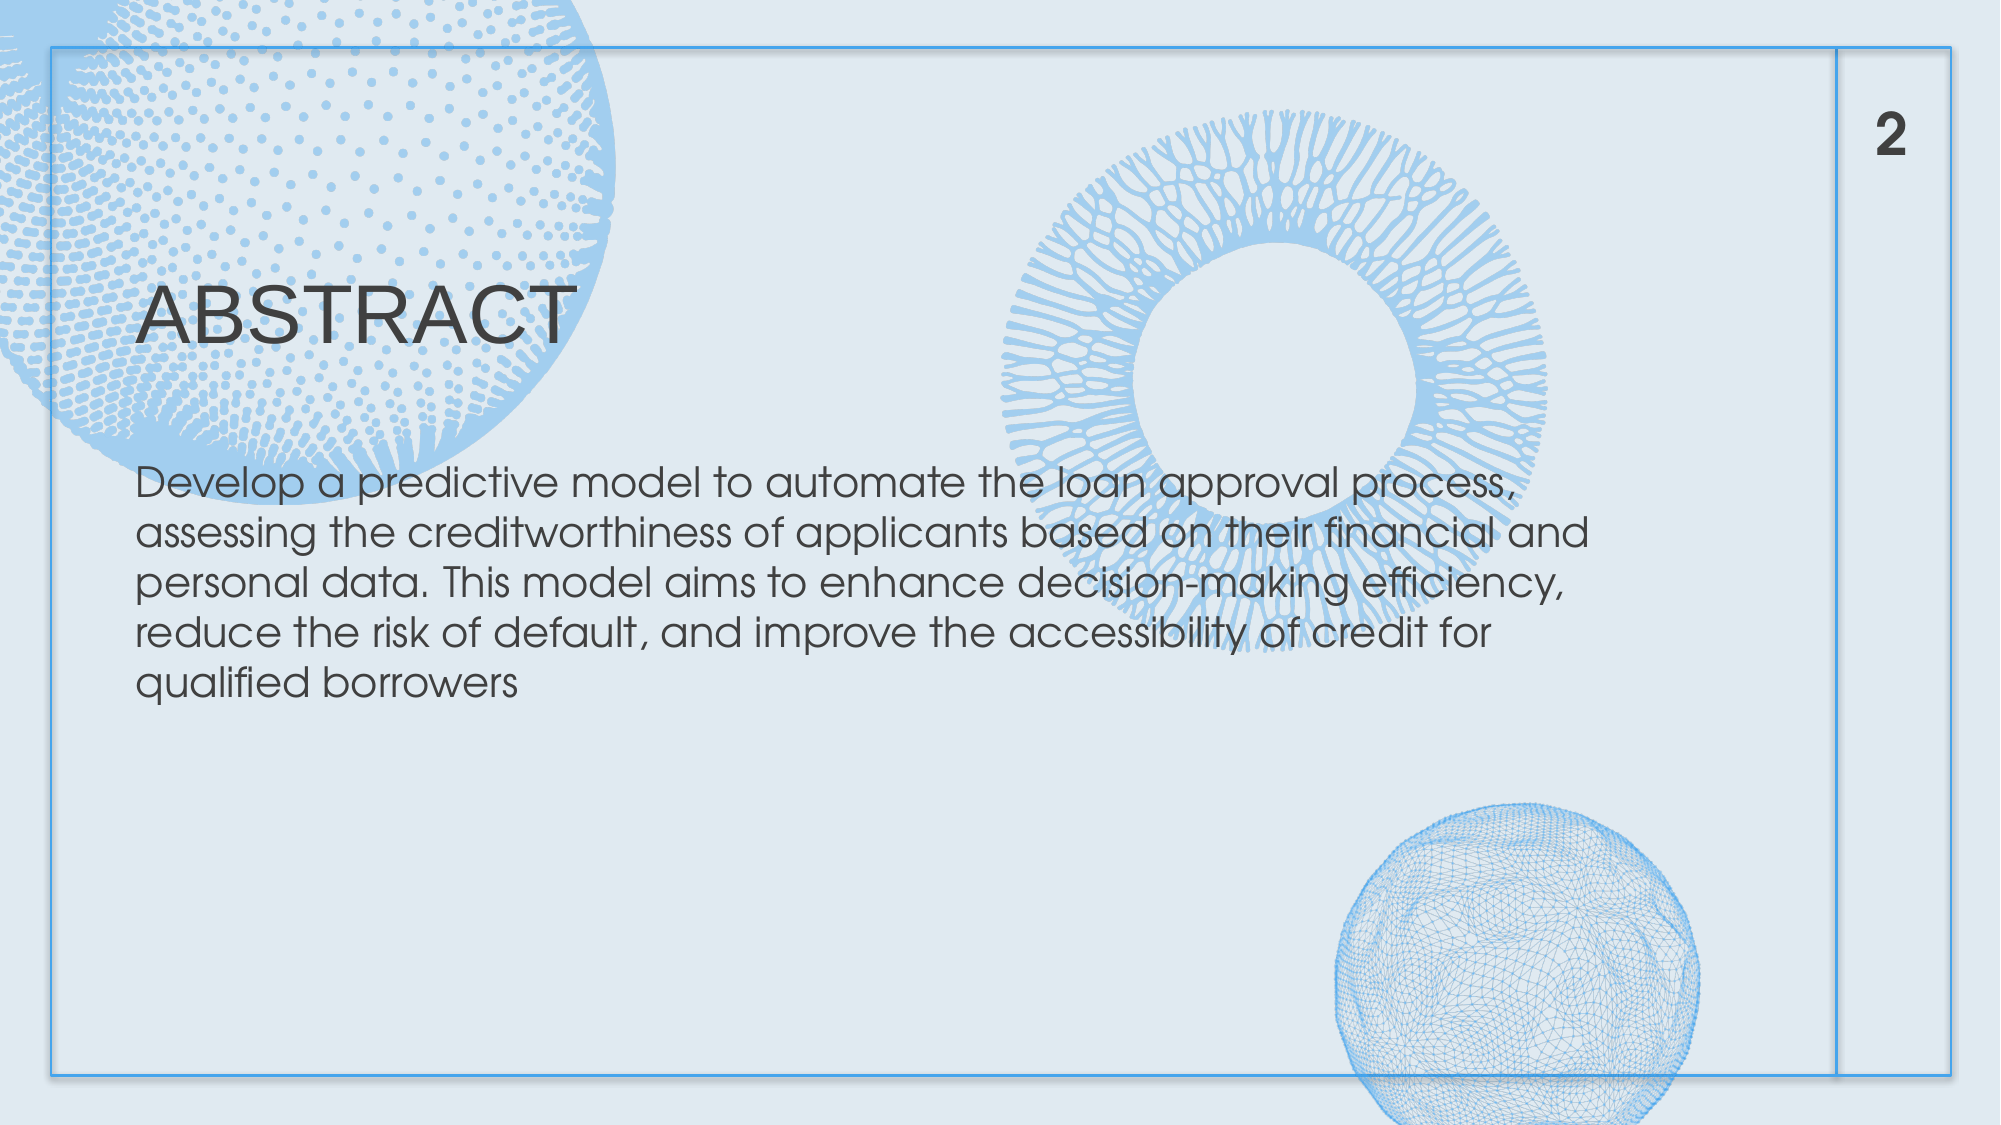

2
# abstract
Develop a predictive model to automate the loan approval process, assessing the creditworthiness of applicants based on their financial and personal data. This model aims to enhance decision-making efficiency, reduce the risk of default, and improve the accessibility of credit for qualified borrowers